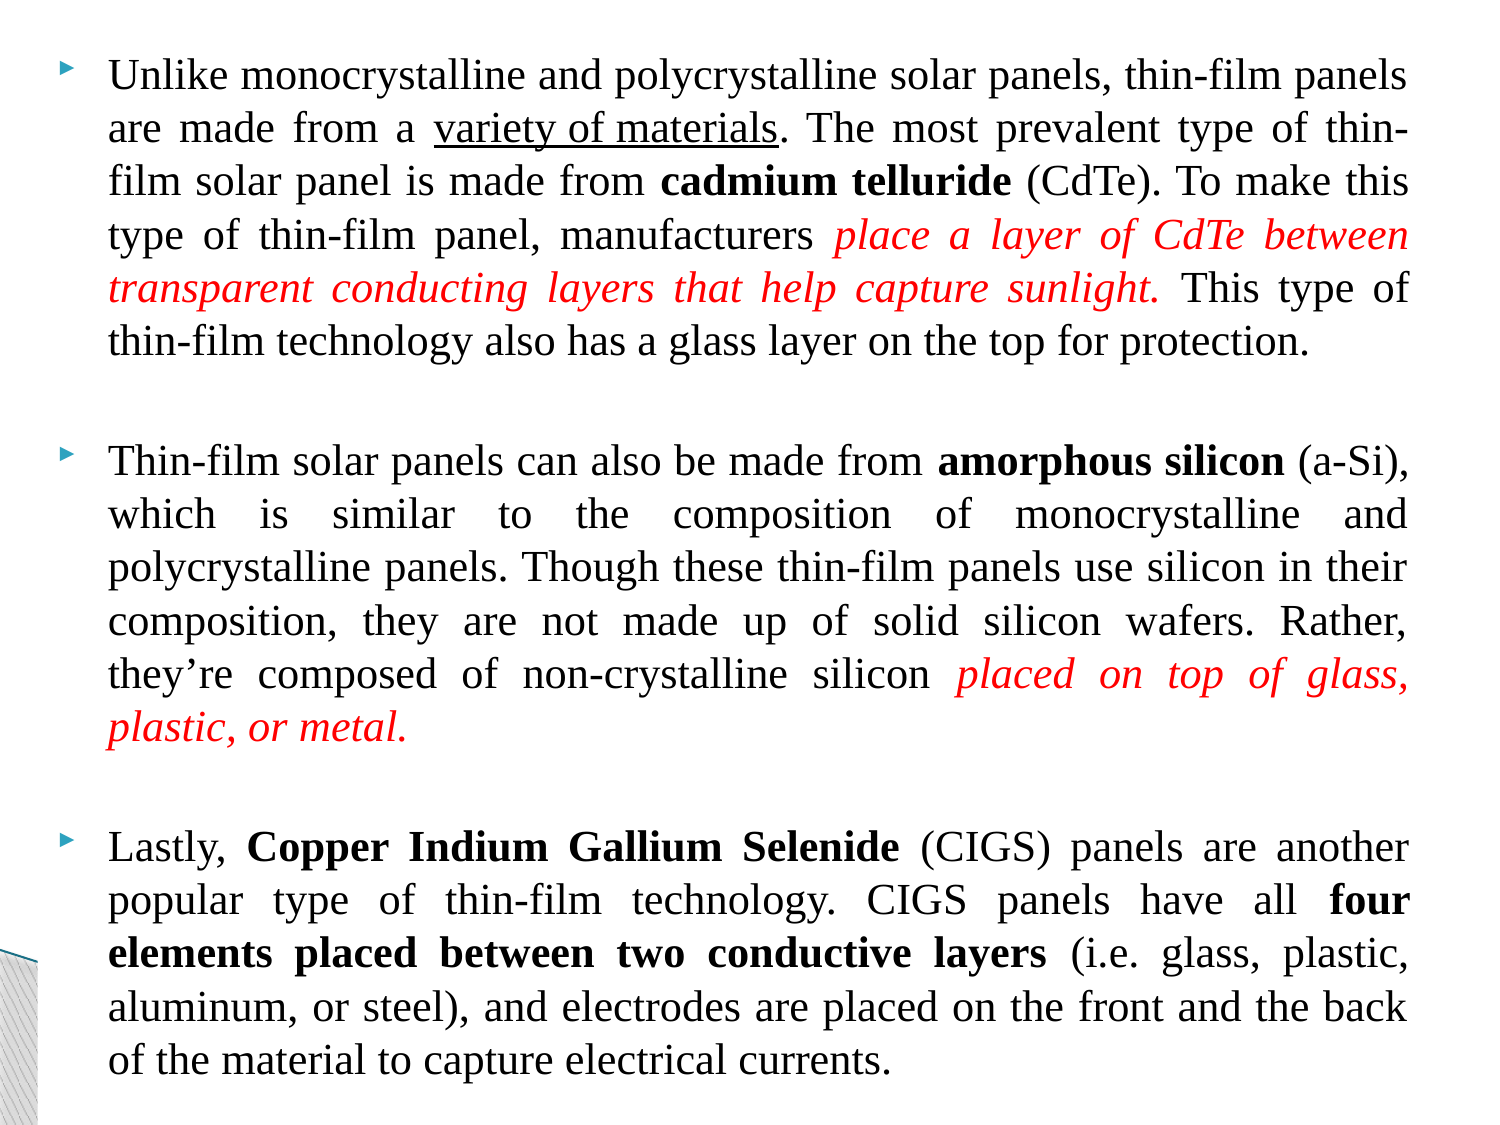

Unlike monocrystalline and polycrystalline solar panels, thin-film panels are made from a variety of materials. The most prevalent type of thin-film solar panel is made from cadmium telluride (CdTe). To make this type of thin-film panel, manufacturers place a layer of CdTe between transparent conducting layers that help capture sunlight. This type of thin-film technology also has a glass layer on the top for protection.

Thin-film solar panels can also be made from amorphous silicon (a-Si), which is similar to the composition of monocrystalline and polycrystalline panels. Though these thin-film panels use silicon in their composition, they are not made up of solid silicon wafers. Rather, they’re composed of non-crystalline silicon placed on top of glass, plastic, or metal.

Lastly, Copper Indium Gallium Selenide (CIGS) panels are another popular type of thin-film technology. CIGS panels have all four elements placed between two conductive layers (i.e. glass, plastic, aluminum, or steel), and electrodes are placed on the front and the back of the material to capture electrical currents.